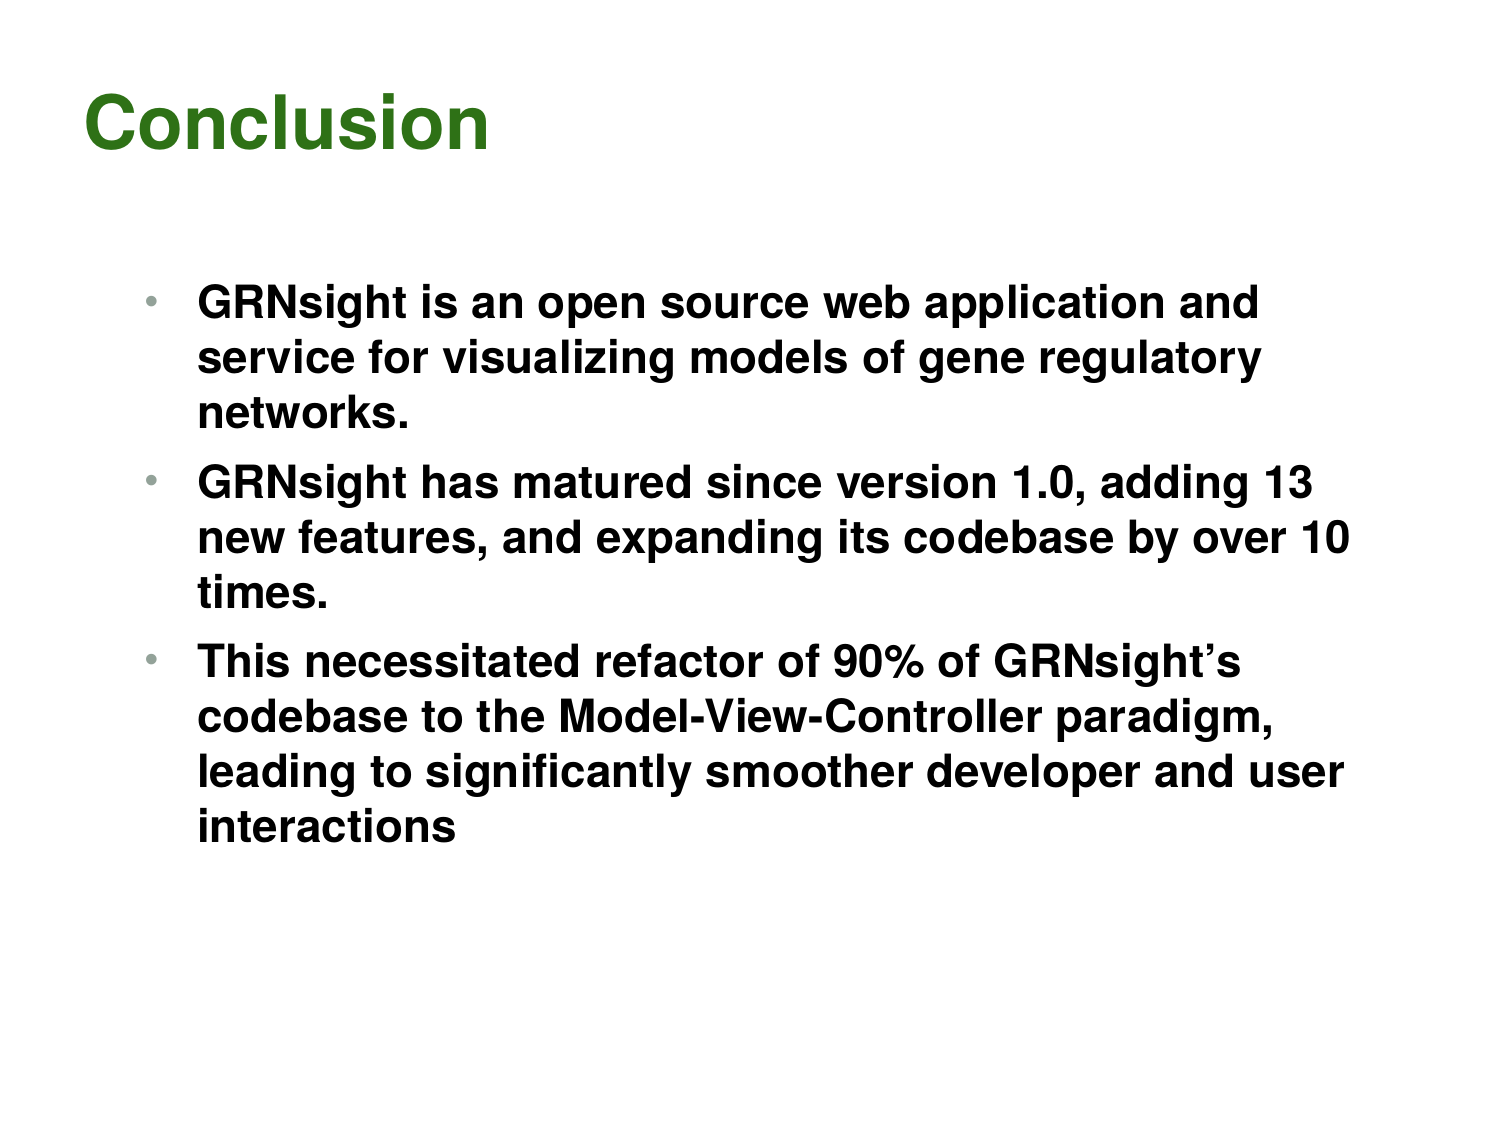

# Conclusion
GRNsight is an open source web application and service for visualizing models of gene regulatory networks.
GRNsight has matured since version 1.0, adding 13 new features, and expanding its codebase by over 10 times.
This necessitated refactor of 90% of GRNsight’s codebase to the Model-View-Controller paradigm, leading to significantly smoother developer and user interactions